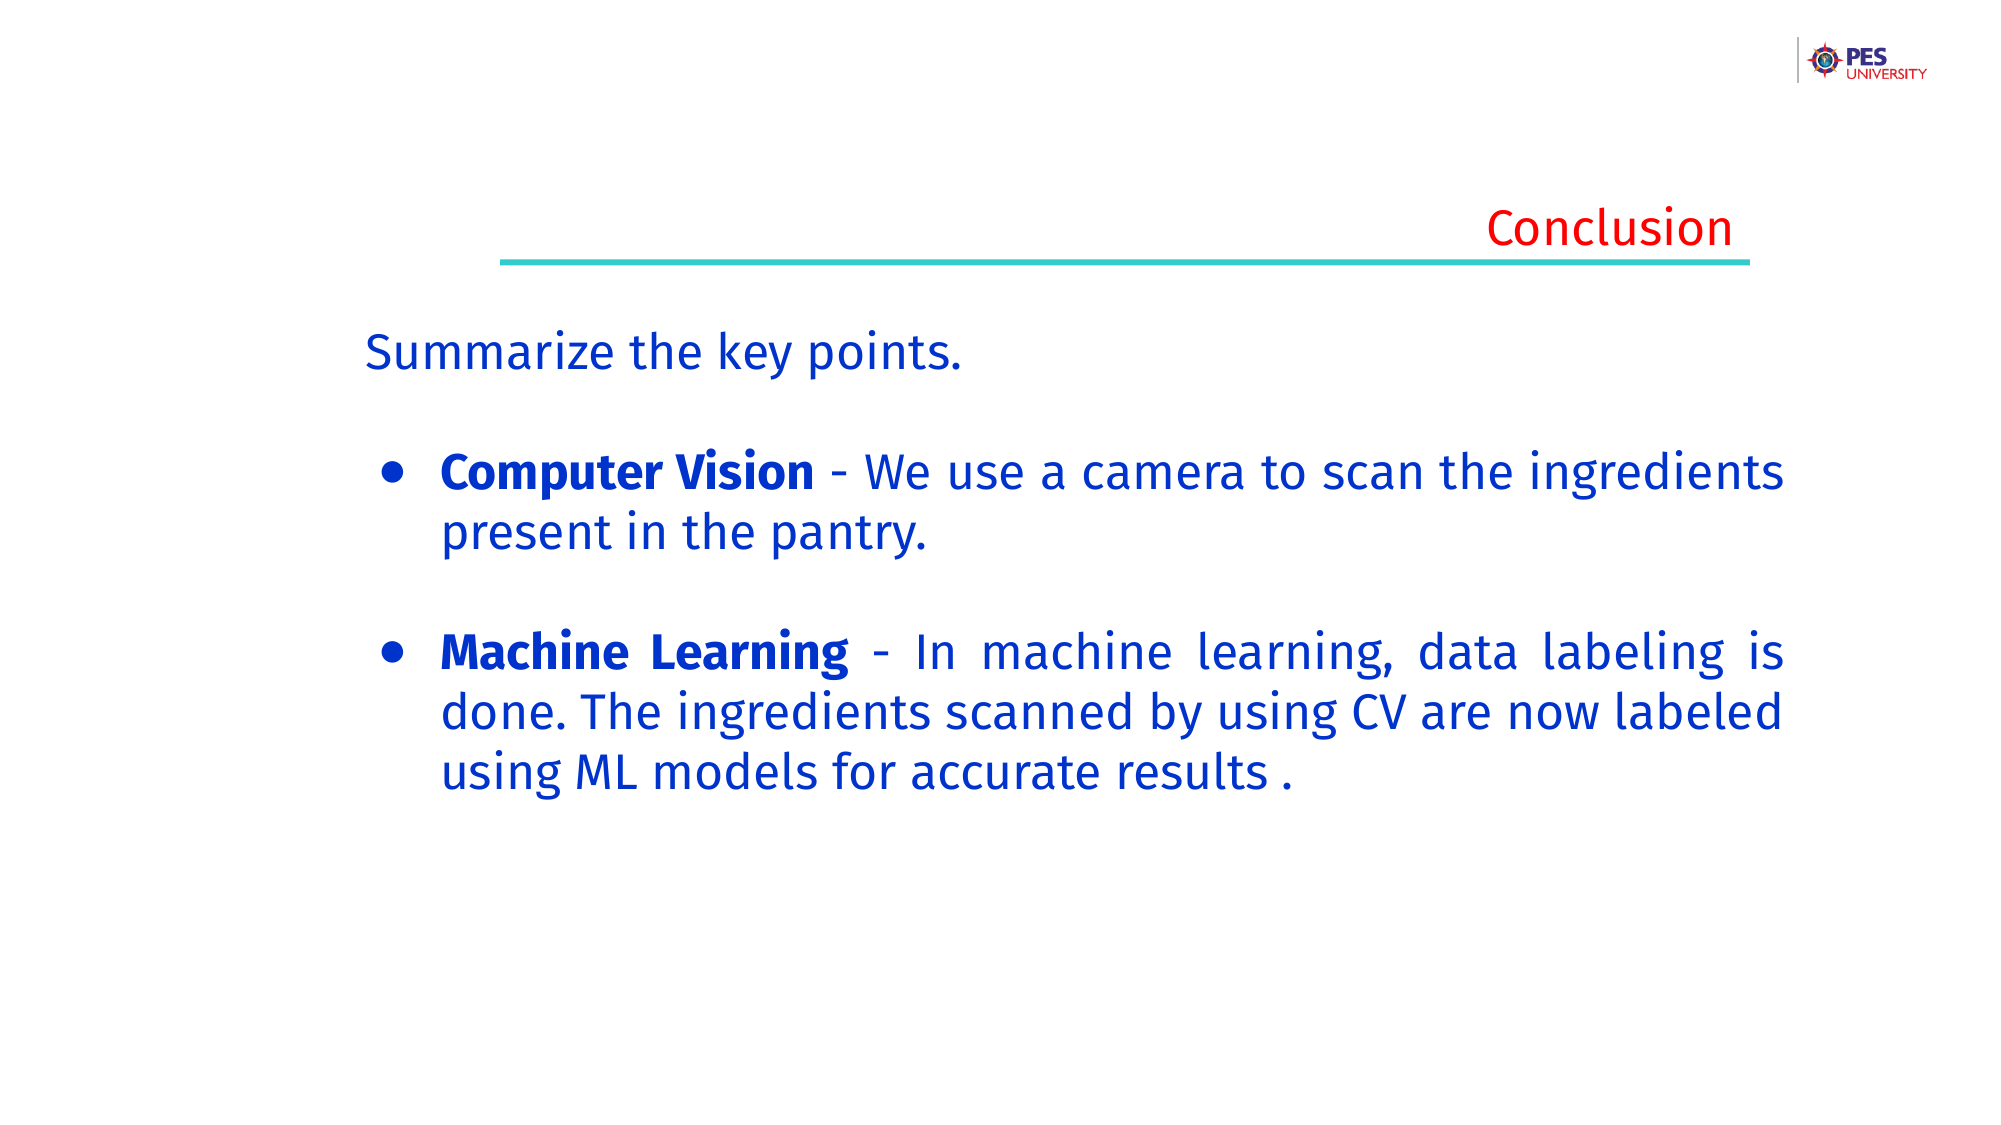

Conclusion

Summarize the key points.

Computer Vision - We use a camera to scan the ingredients present in the pantry.

Machine Learning - In machine learning, data labeling is done. The ingredients scanned by using CV are now labeled using ML models for accurate results .